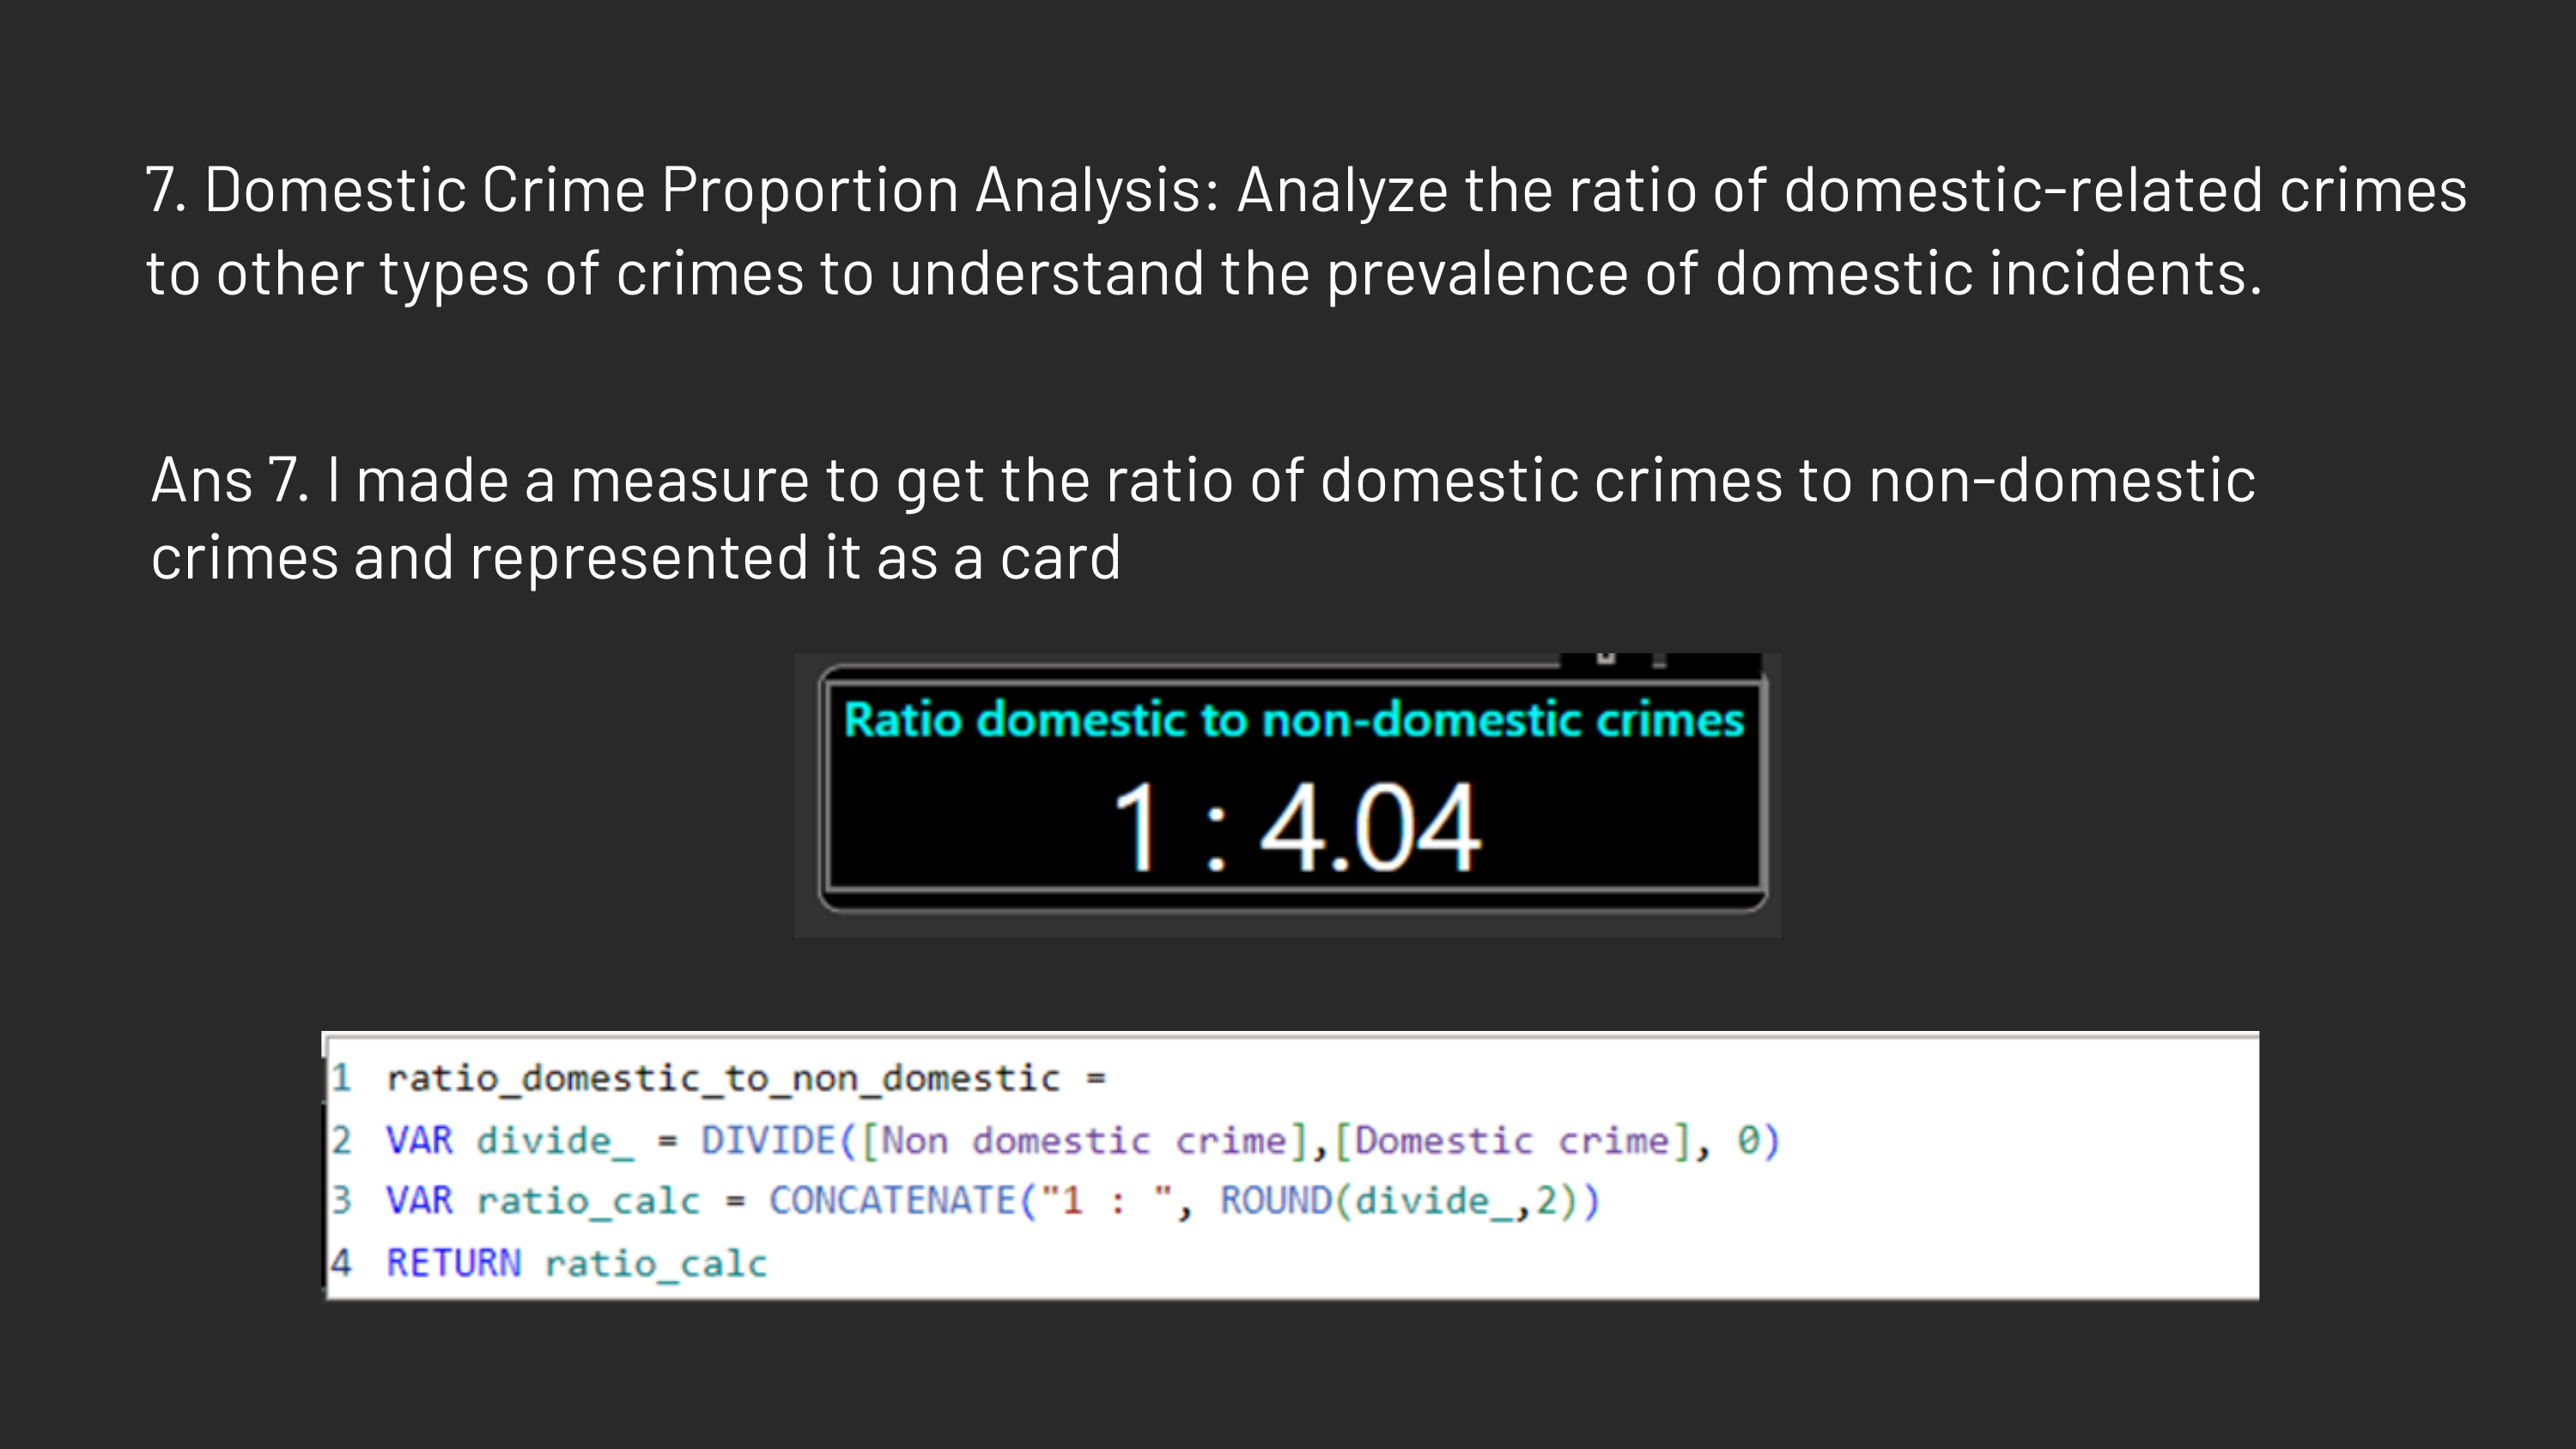

7. Domestic Crime Proportion Analysis: Analyze the ratio of domestic-related crimes to other types of crimes to understand the prevalence of domestic incidents.
Ans 7. I made a measure to get the ratio of domestic crimes to non-domestic crimes and represented it as a card